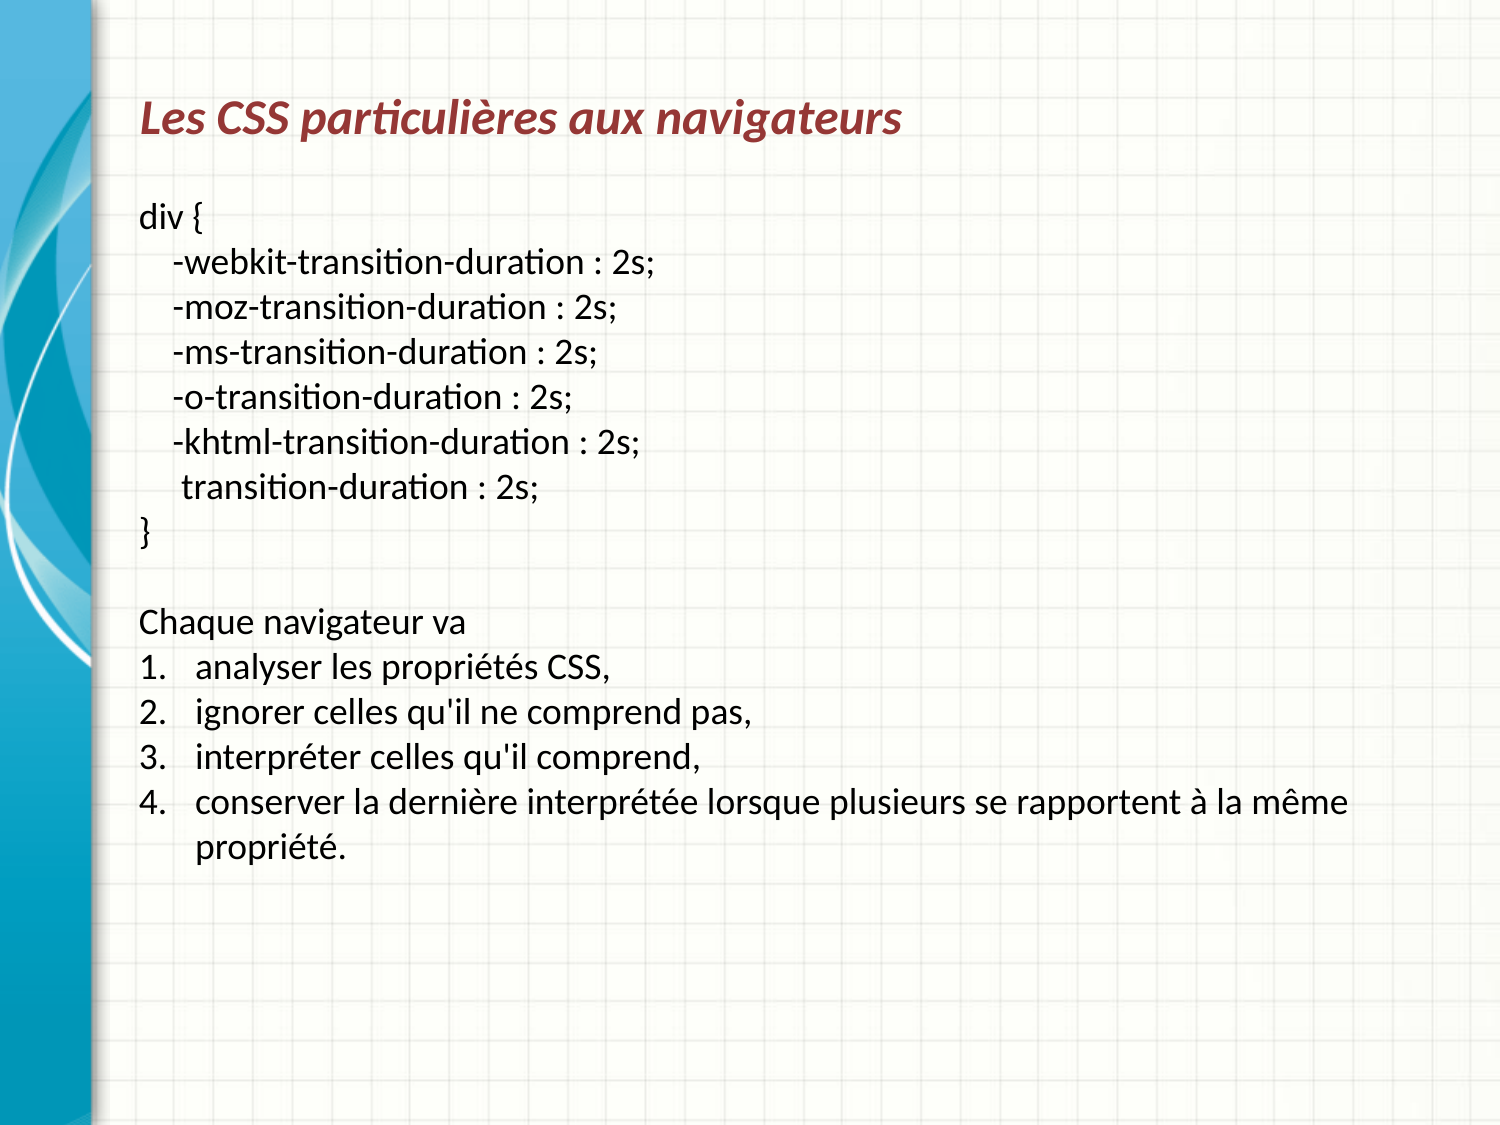

# Les CSS particulières aux navigateurs

div {
    -webkit-transition-duration : 2s;
    -moz-transition-duration : 2s;
    -ms-transition-duration : 2s;
    -o-transition-duration : 2s;
    -khtml-transition-duration : 2s;
     transition-duration : 2s;
}

Chaque navigateur va
analyser les propriétés CSS,
ignorer celles qu'il ne comprend pas,
interpréter celles qu'il comprend,
conserver la dernière interprétée lorsque plusieurs se rapportent à la même propriété.